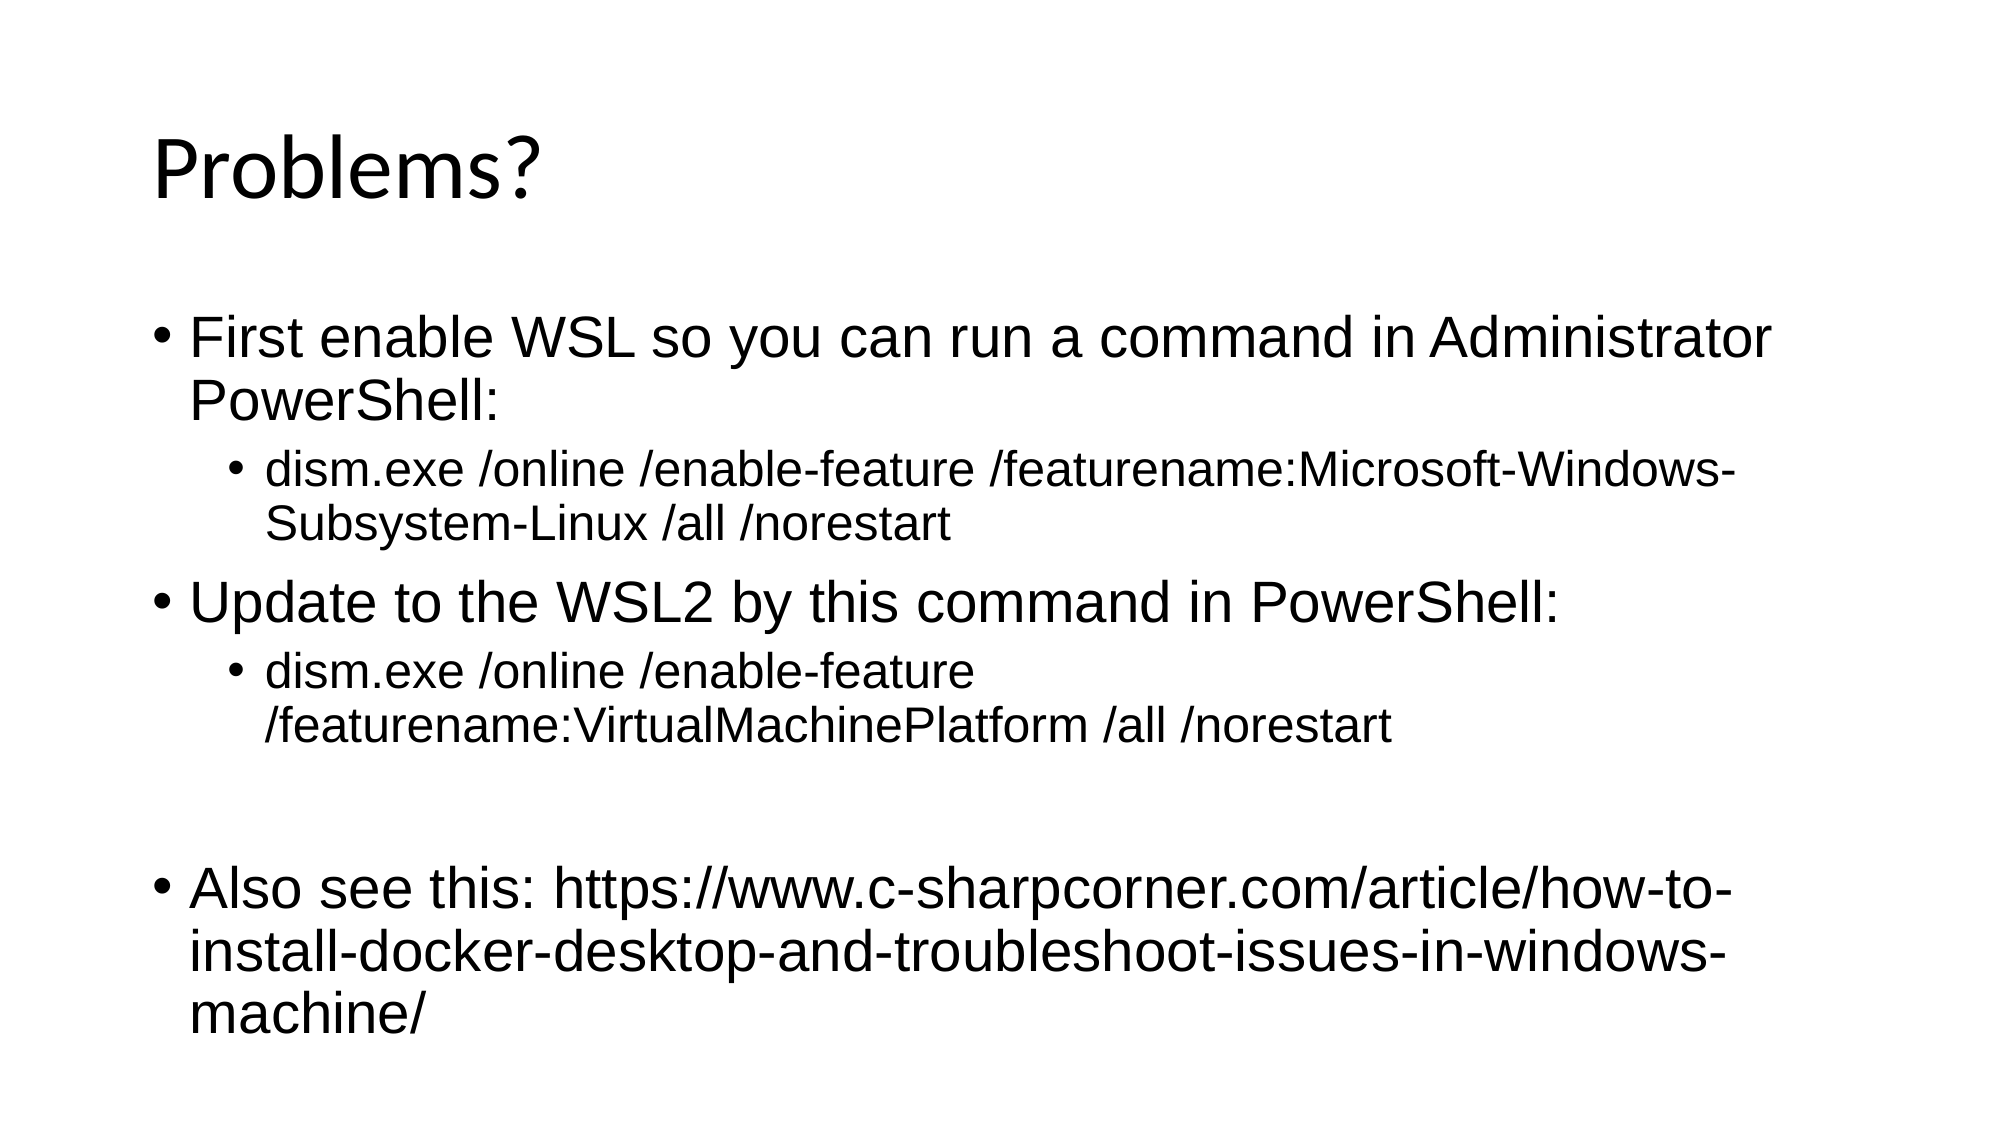

# Problems?
First enable WSL so you can run a command in Administrator PowerShell:
dism.exe /online /enable-feature /featurename:Microsoft-Windows-Subsystem-Linux /all /norestart
Update to the WSL2 by this command in PowerShell:
dism.exe /online /enable-feature /featurename:VirtualMachinePlatform /all /norestart

Also see this: https://www.c-sharpcorner.com/article/how-to-install-docker-desktop-and-troubleshoot-issues-in-windows-machine/